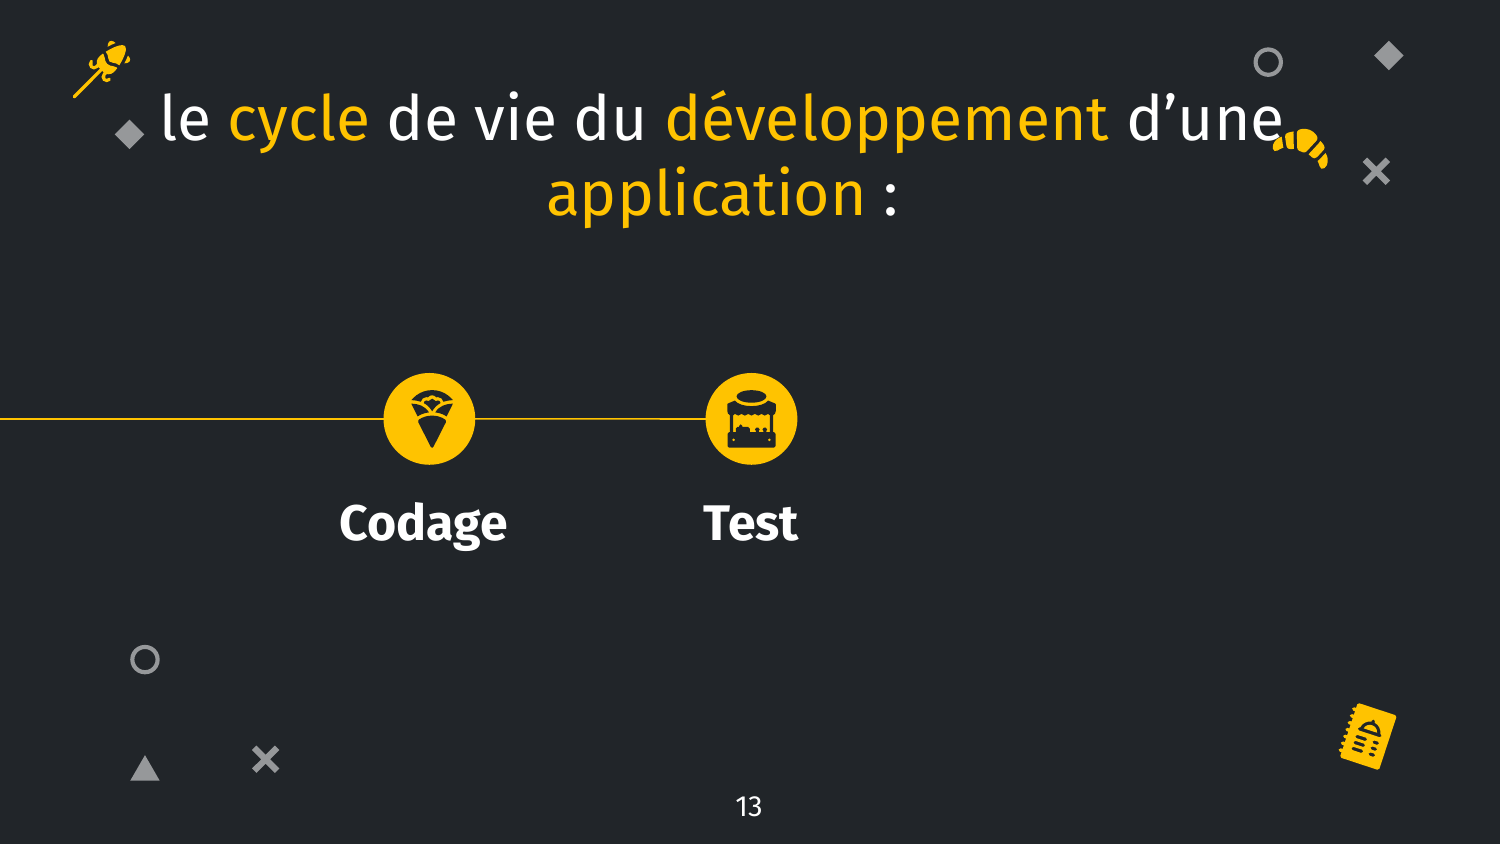

# le cycle de vie du développement d’une application :

Codage
Test

13